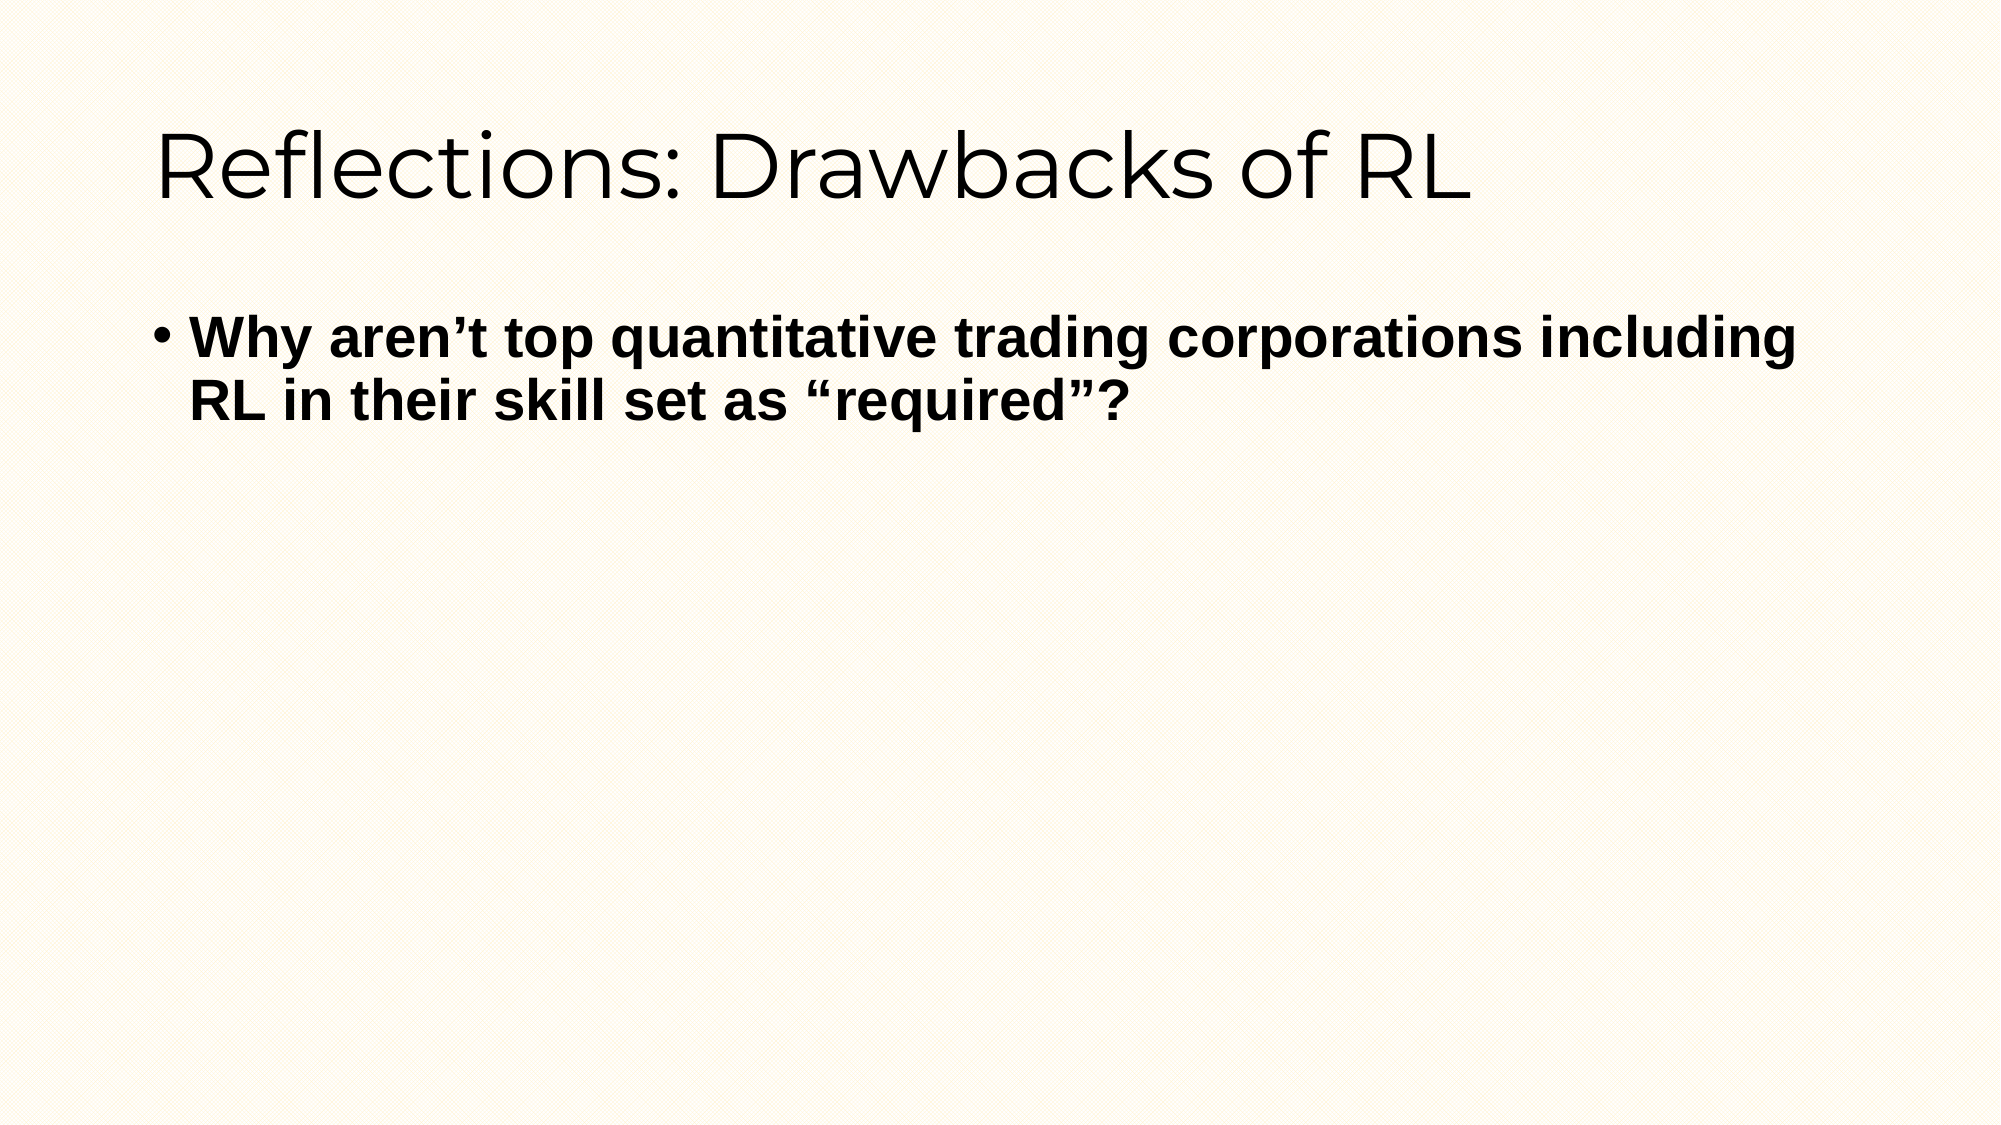

# Reflections: Drawbacks of RL
Why aren’t top quantitative trading corporations including RL in their skill set as “required”?